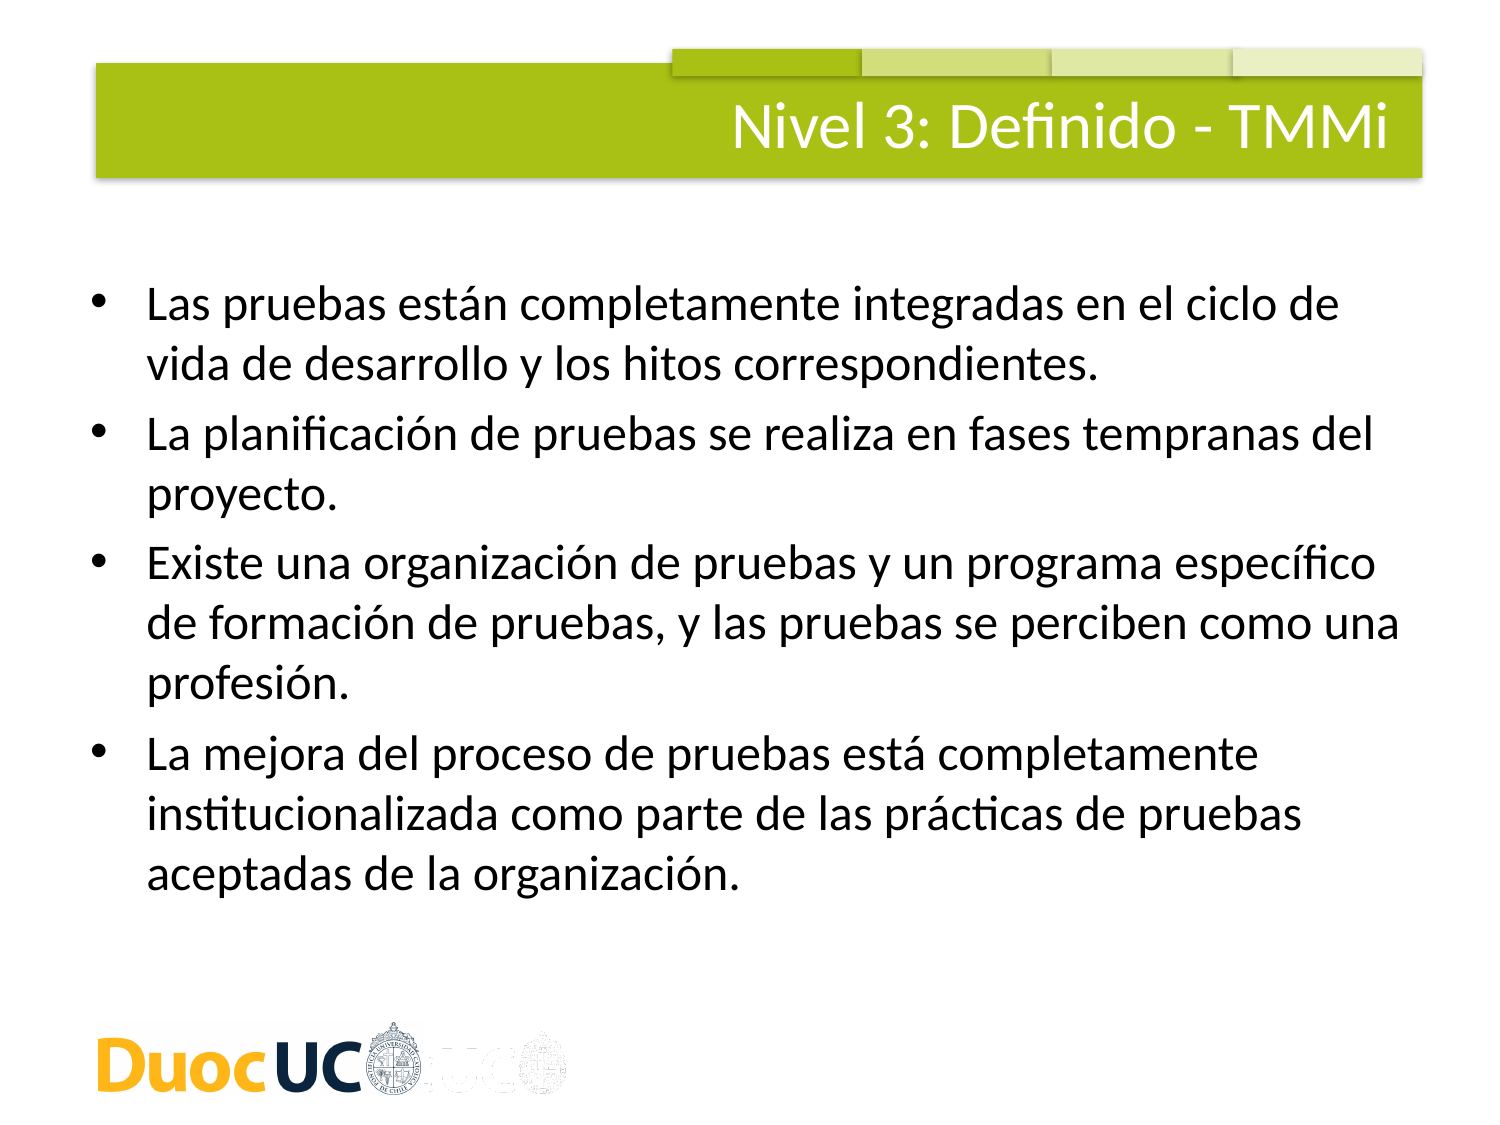

Nivel 3: Definido - TMMi
Las pruebas están completamente integradas en el ciclo de vida de desarrollo y los hitos correspondientes.
La planificación de pruebas se realiza en fases tempranas del proyecto.
Existe una organización de pruebas y un programa específico de formación de pruebas, y las pruebas se perciben como una profesión.
La mejora del proceso de pruebas está completamente institucionalizada como parte de las prácticas de pruebas aceptadas de la organización.